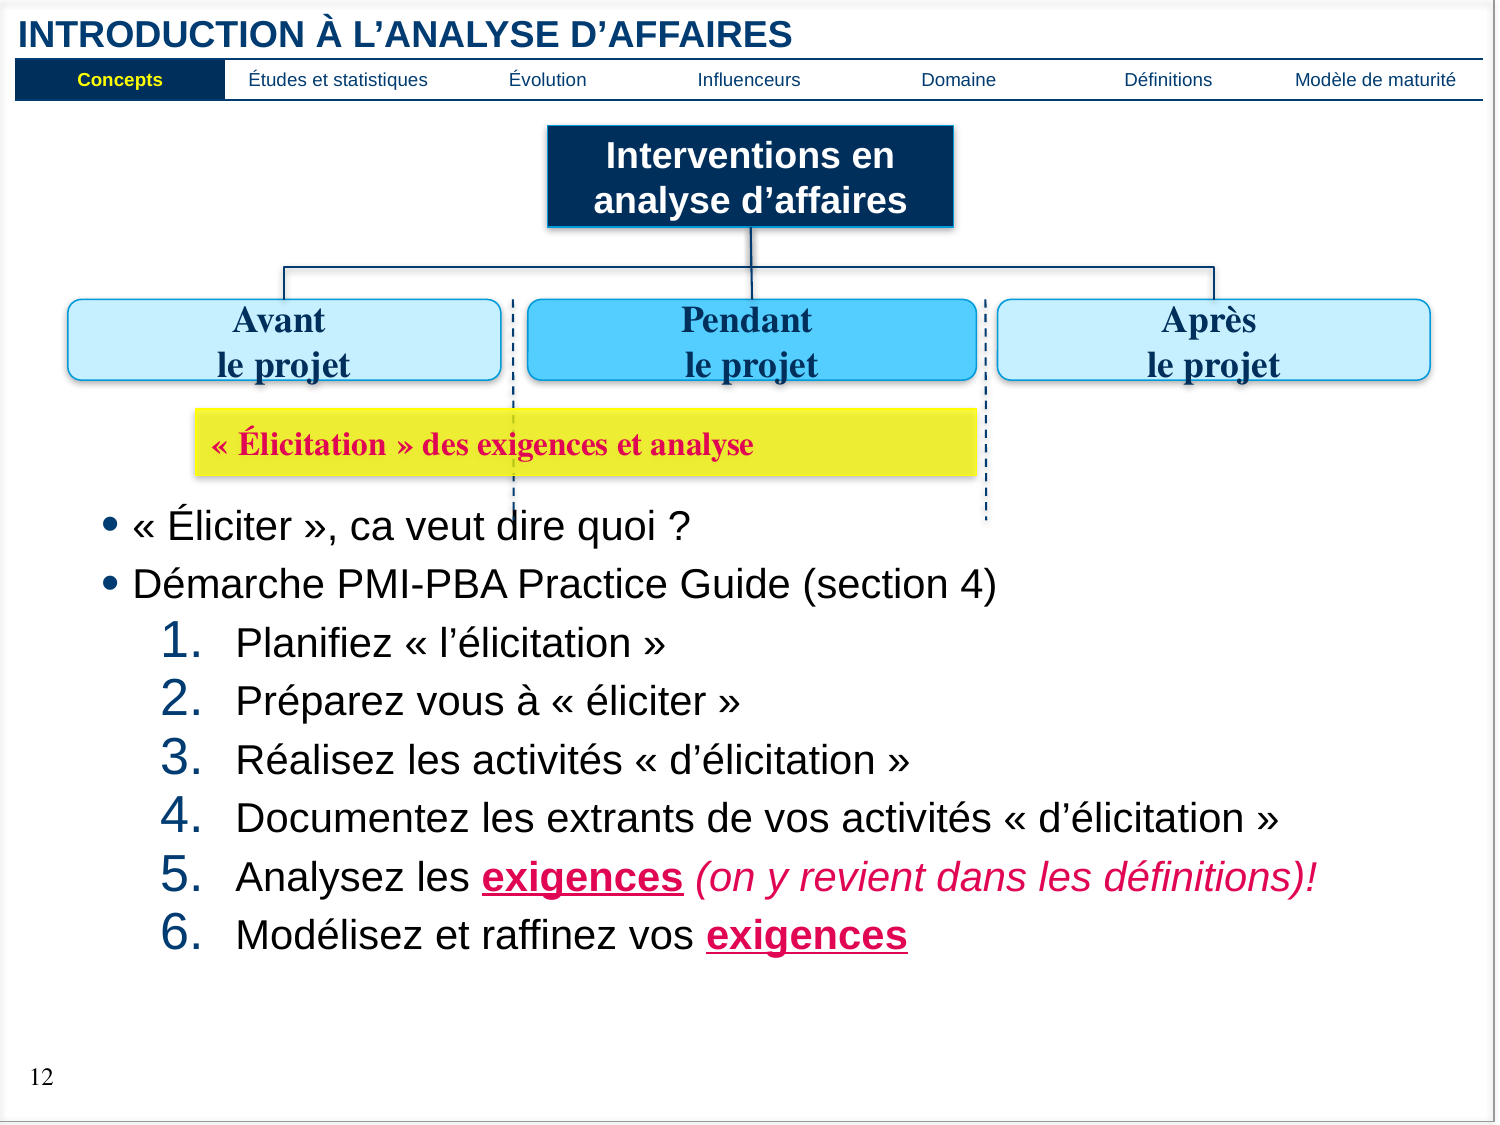

# Introduction à l’analyse d’affaires
| Concepts | Études et statistiques | Évolution | Influenceurs | Domaine | Définitions | Modèle de maturité |
| --- | --- | --- | --- | --- | --- | --- |
Interventions en analyse d’affaires
Avant
le projet
Pendant
le projet
Après
le projet
« Élicitation » des exigences et analyse
« Éliciter », ca veut dire quoi ?
Démarche PMI-PBA Practice Guide (section 4)
Planifiez « l’élicitation »
Préparez vous à « éliciter »
Réalisez les activités « d’élicitation »
Documentez les extrants de vos activités « d’élicitation »
Analysez les exigences (on y revient dans les définitions)!
Modélisez et raffinez vos exigences